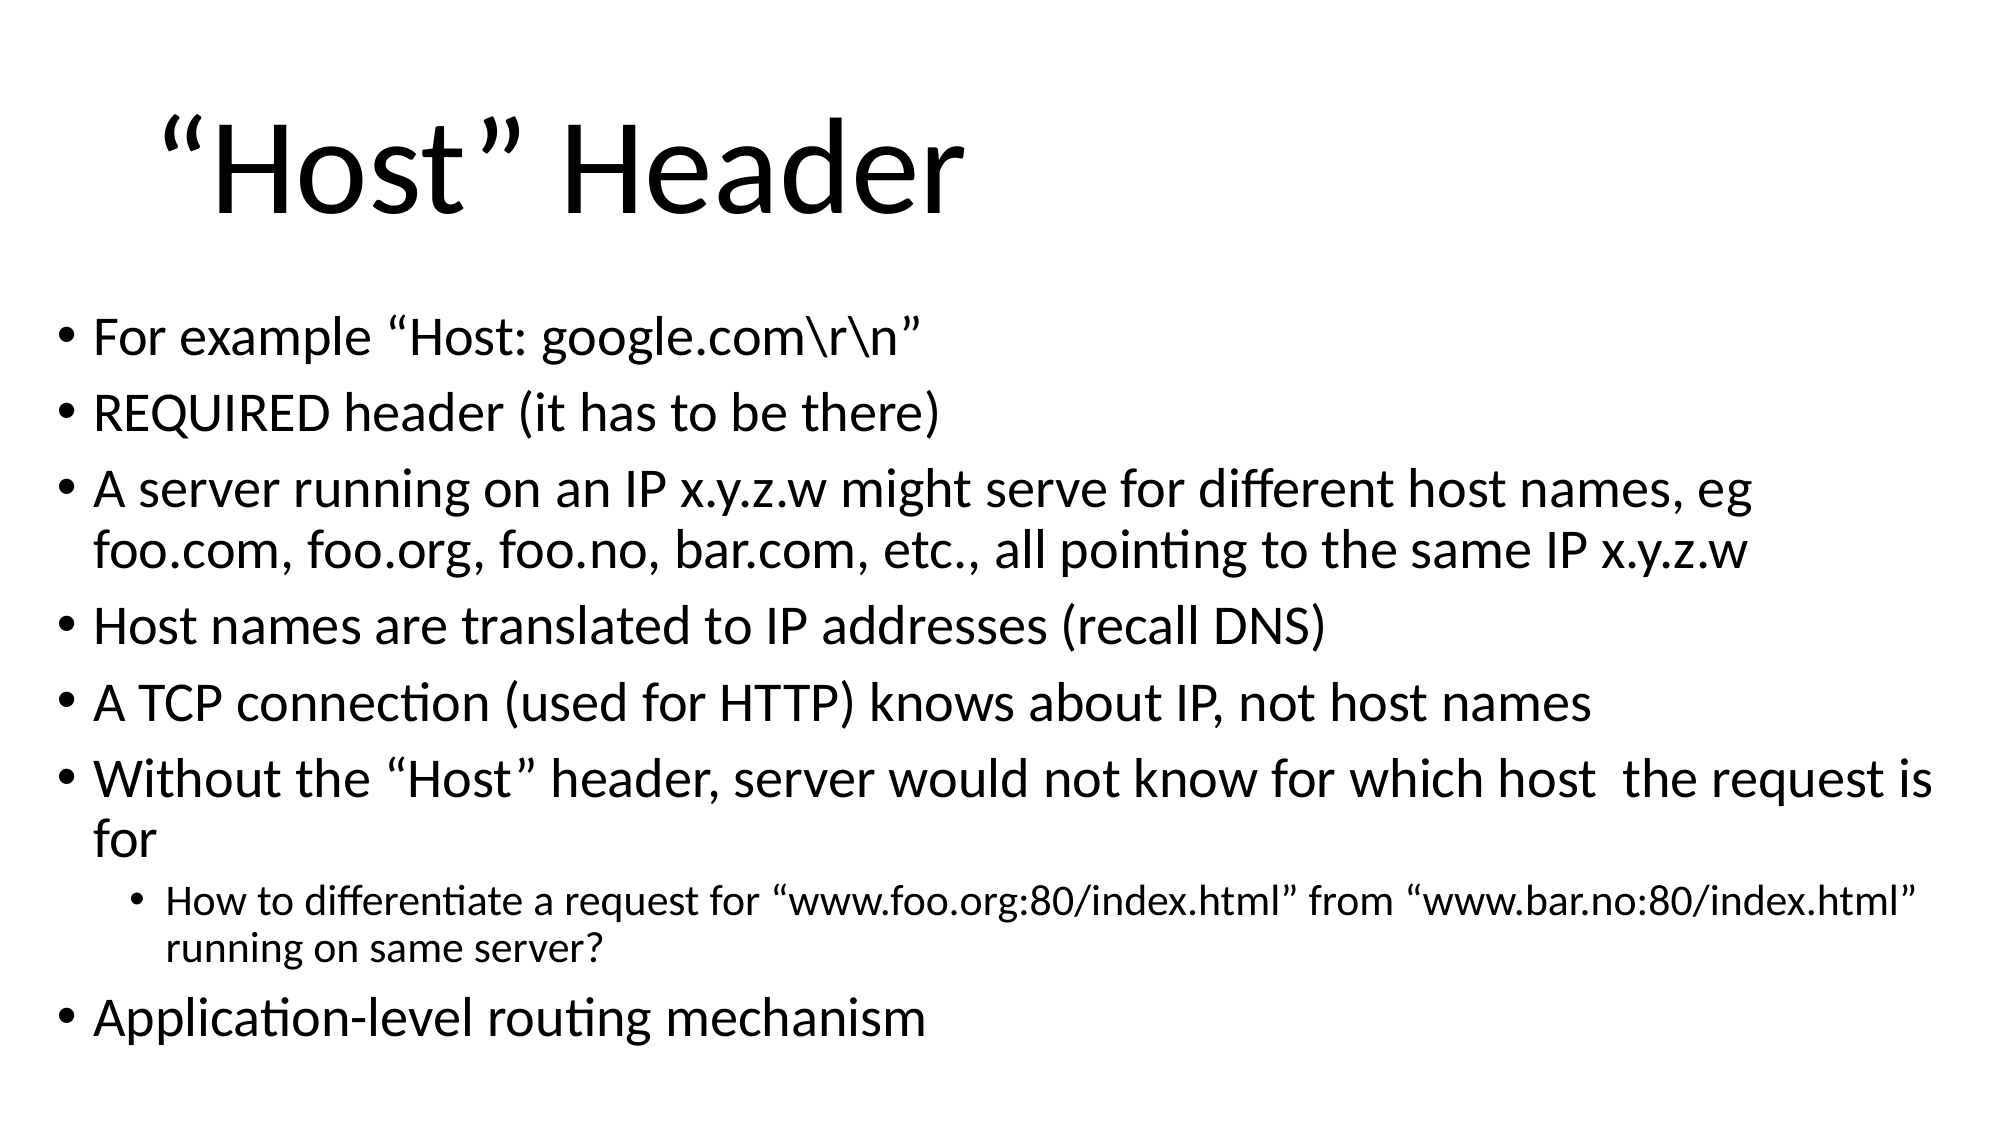

# “Host” Header
For example “Host: google.com\r\n”
REQUIRED header (it has to be there)
A server running on an IP x.y.z.w might serve for different host names, eg foo.com, foo.org, foo.no, bar.com, etc., all pointing to the same IP x.y.z.w
Host names are translated to IP addresses (recall DNS)
A TCP connection (used for HTTP) knows about IP, not host names
Without the “Host” header, server would not know for which host  the request is for
How to differentiate a request for “www.foo.org:80/index.html” from “www.bar.no:80/index.html” running on same server?
Application-level routing mechanism